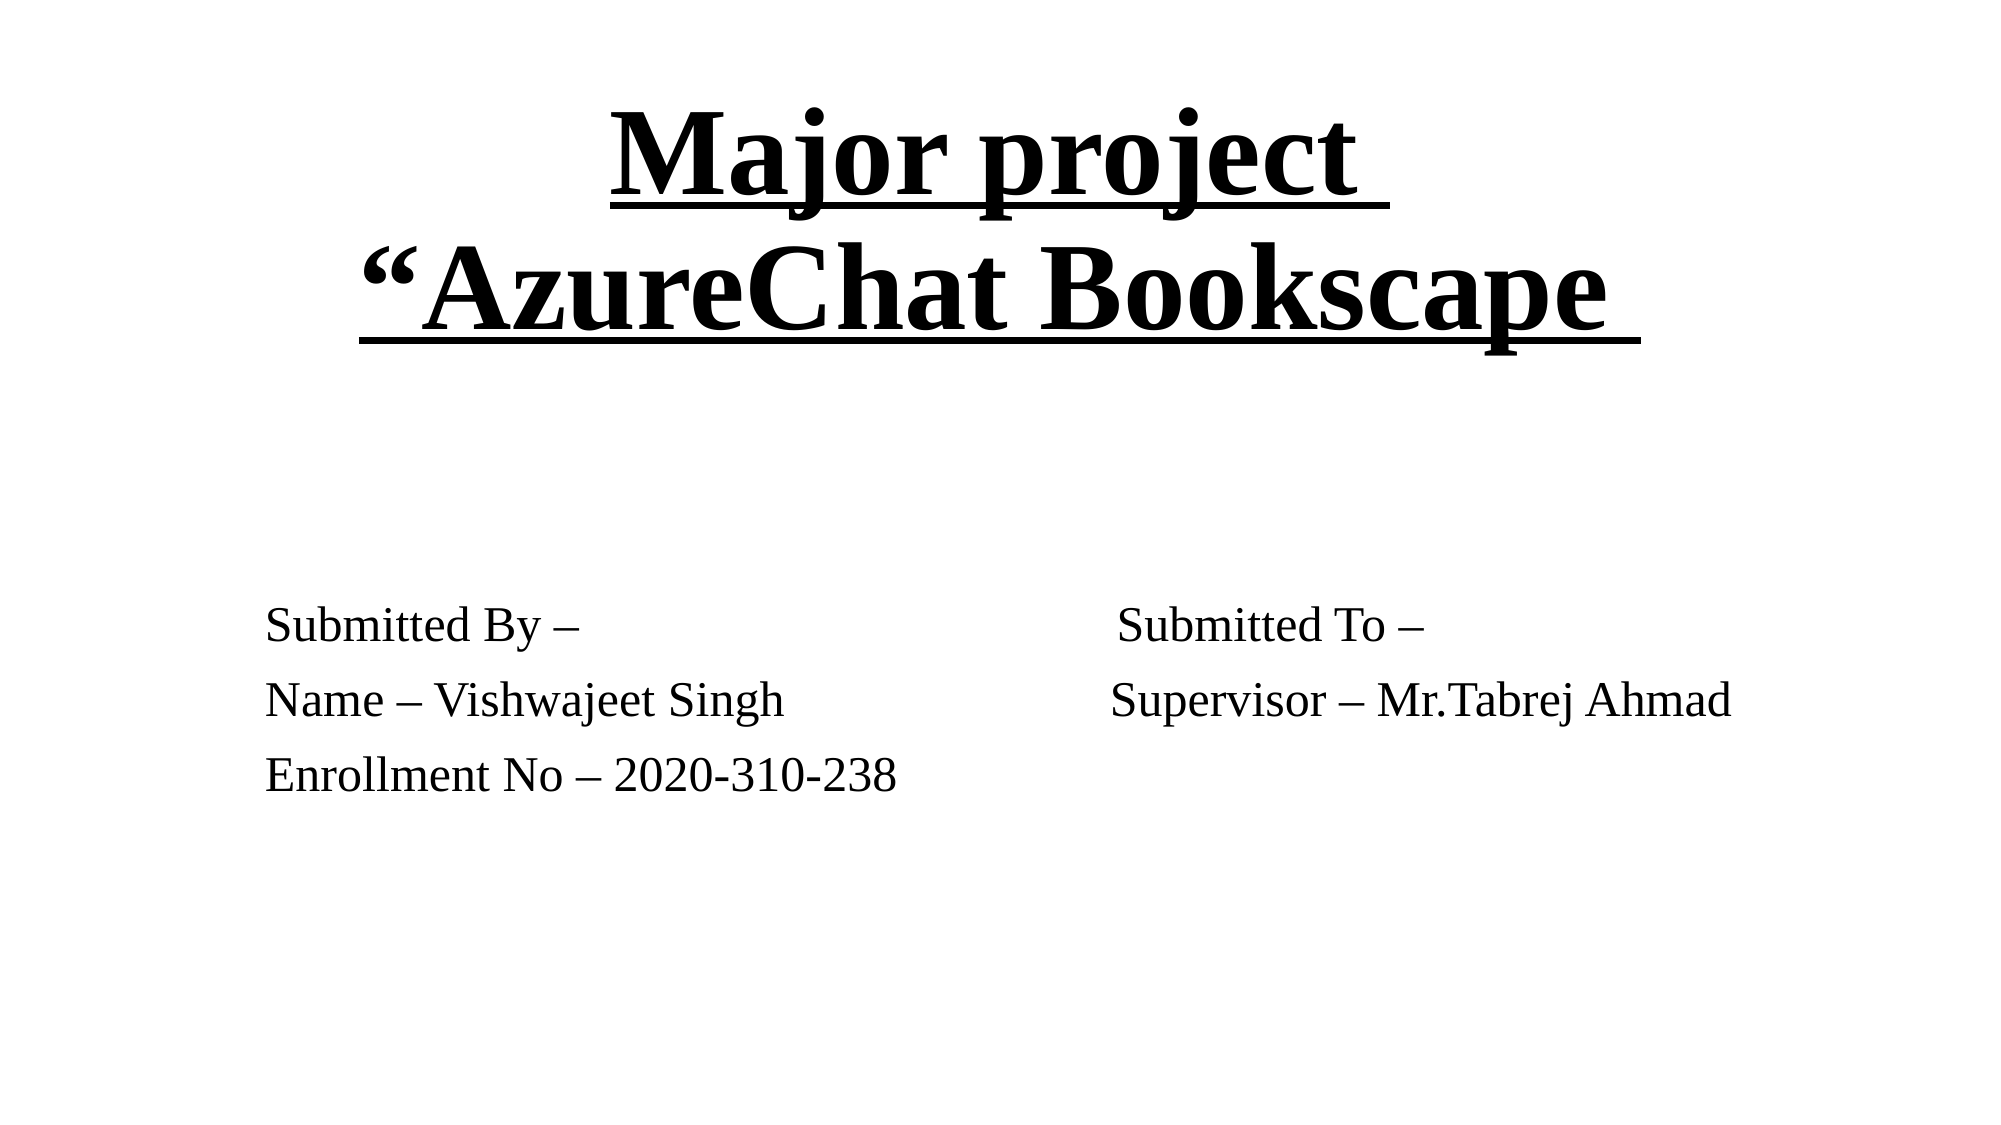

# Major project “AzureChat Bookscape
Submitted By –                                           Submitted To –
Name – Vishwajeet Singh                          Supervisor – Mr.Tabrej Ahmad
Enrollment No – 2020-310-238